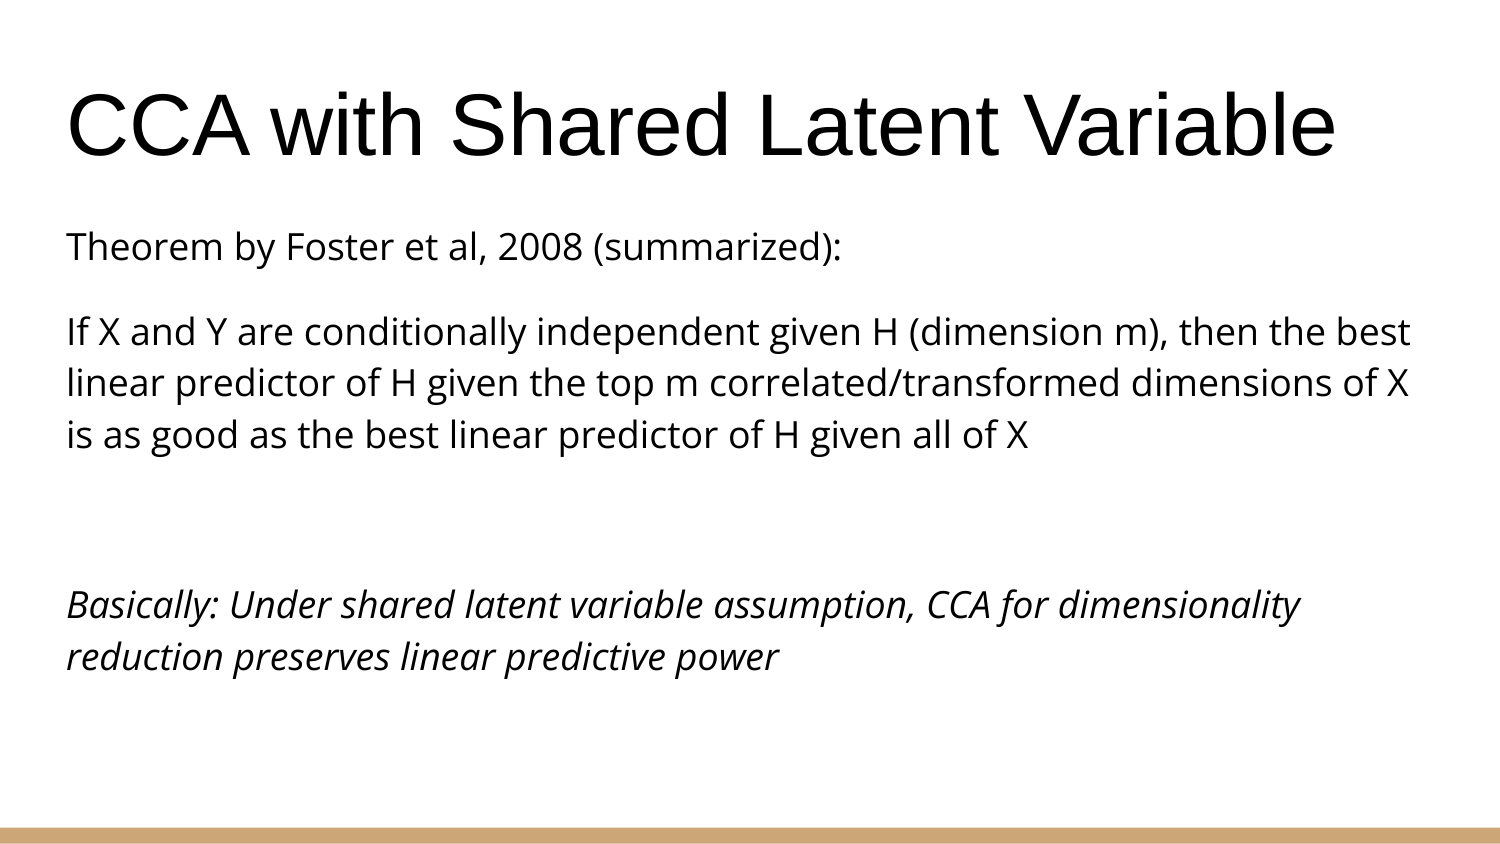

# CCA with Shared Latent Variable
Theorem by Foster et al, 2008 (summarized):
If X and Y are conditionally independent given H (dimension m), then the best linear predictor of H given the top m correlated/transformed dimensions of X is as good as the best linear predictor of H given all of X

Basically: Under shared latent variable assumption, CCA for dimensionality reduction preserves linear predictive power